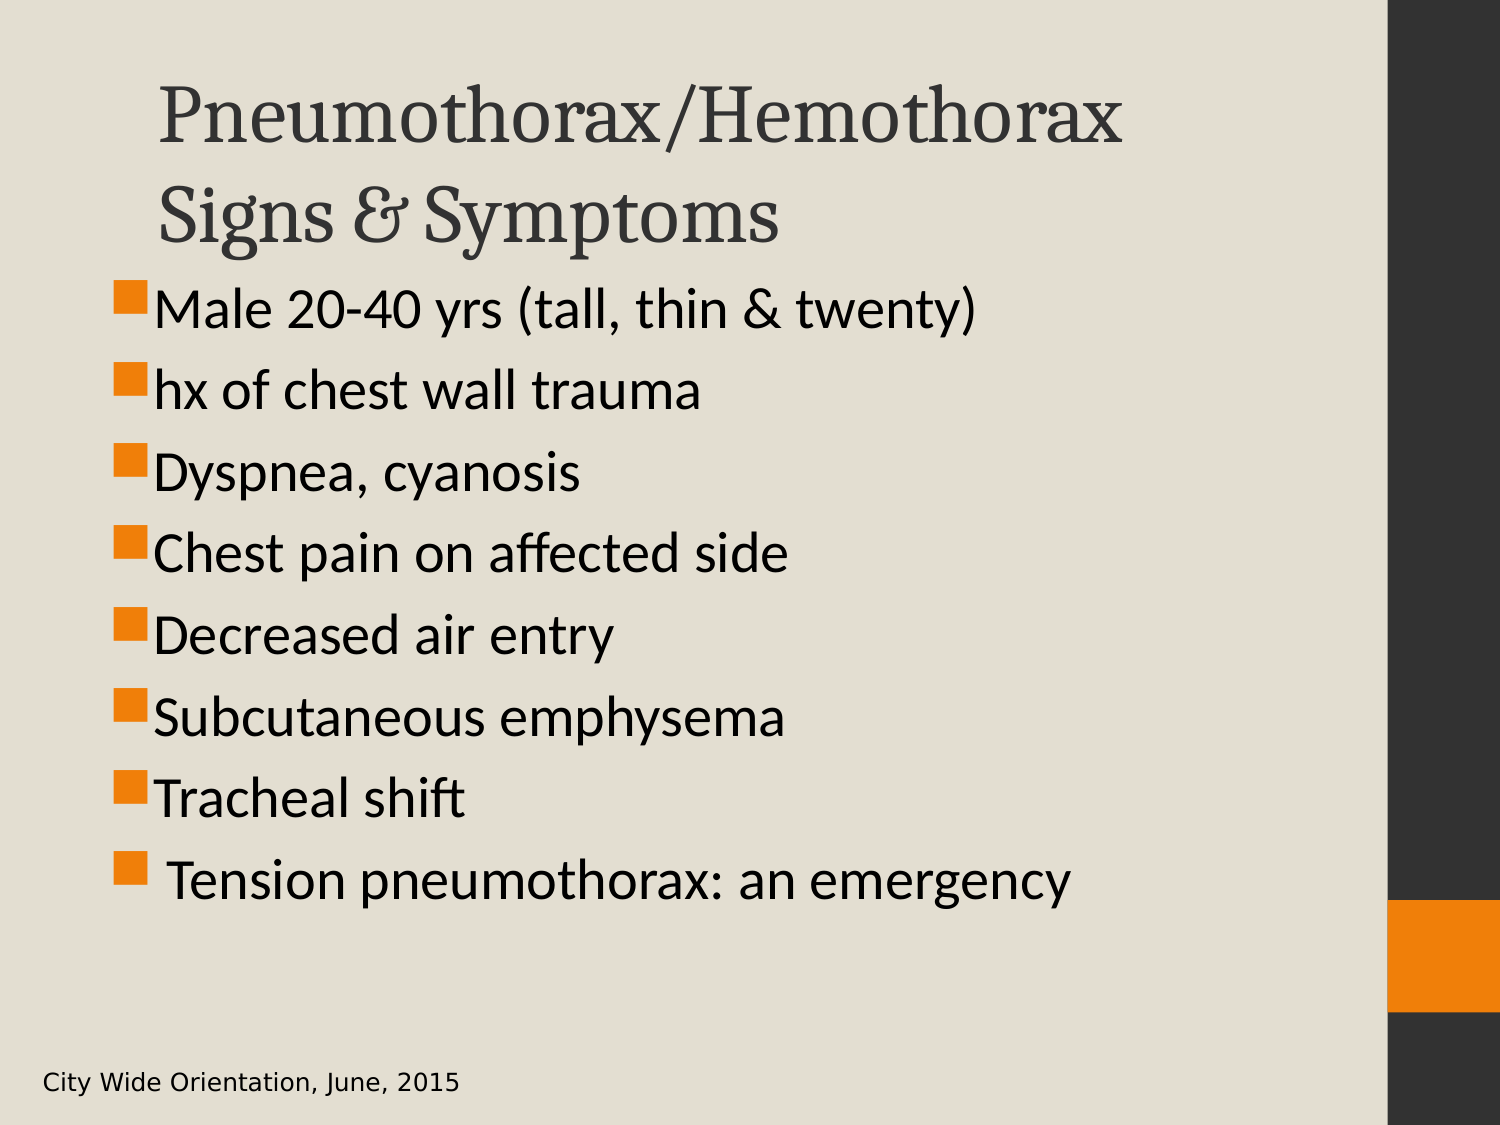

# Pneumothorax/Hemothorax Signs & Symptoms
Male 20-40 yrs (tall, thin & twenty)
hx of chest wall trauma
Dyspnea, cyanosis
Chest pain on affected side
Decreased air entry
Subcutaneous emphysema
Tracheal shift
 Tension pneumothorax: an emergency

City Wide Orientation, June, 2015